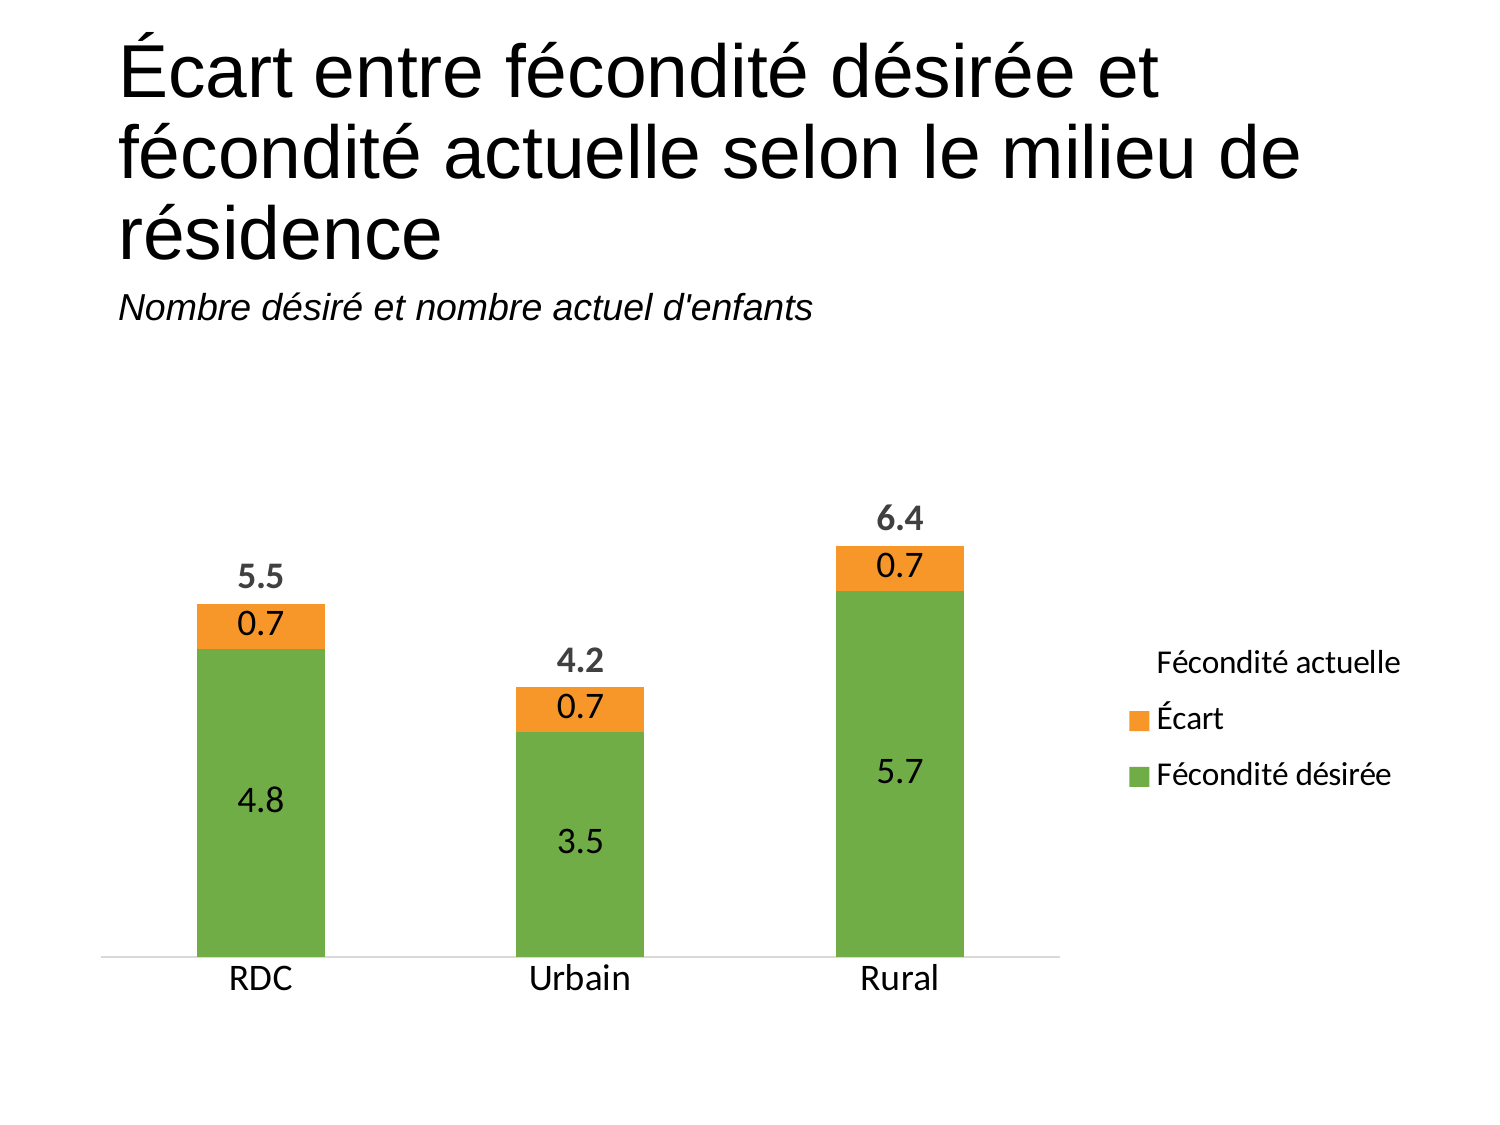

# Écart entre fécondité désirée et fécondité actuelle selon le milieu de résidence
Nombre désiré et nombre actuel d'enfants

### Chart

| Category | Fécondité désirée | Écart | Fécondité actuelle |
|---|---|---|---|
| RDC | 4.8 | 0.7000000000000002 | 5.5 |
| Urbain | 3.5 | 0.7000000000000002 | 4.2 |
| Rural | 5.7 | 0.7000000000000002 | 6.4 |